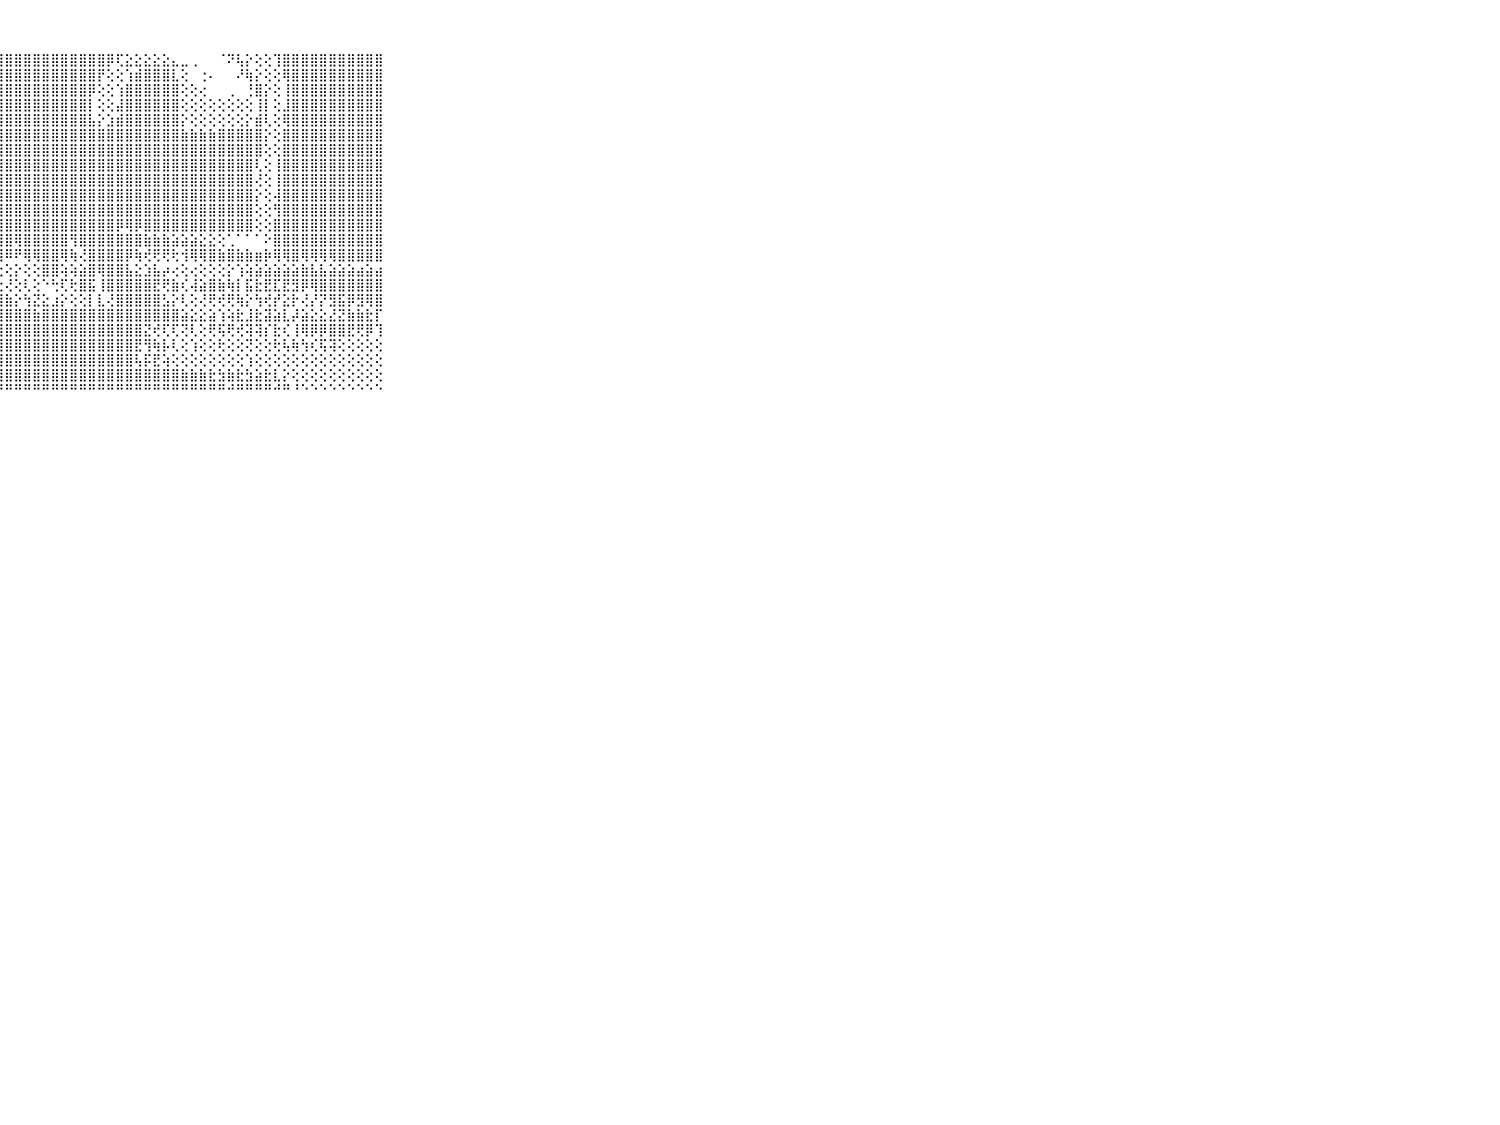

⠀⠀⠀⠀⠀⠀⠀⠀⠀⠀⠀⠀⢕⢕⢅⢜⢻⣿⣿⣿⣿⣿⣿⣿⣿⣿⣿⣿⣿⣿⣿⣿⣿⣿⣿⣿⣿⣿⣿⡿⢏⣕⣕⣕⣕⣕⣄⣀⢀⠀⠀⠈⠝⢧⡕⢕⢕⢹⣿⣿⣿⣿⣿⣿⣿⣿⣿⣿⣿⠀⠀⠀⠀⠀⠀⠀⠀⠀⠀⠀⠀
⠀⠀⠀⠀⠀⠀⠀⠀⠀⠀⠀⢄⢕⣵⣵⡇⢜⣿⣿⣿⣿⣿⣿⣿⣿⣿⣿⣿⣿⣿⣿⣿⣿⣿⣿⣿⣿⣿⡟⢕⢕⢱⣾⣿⣿⣿⣇⢕⠀⢐⠄⠀⠀⠜⢷⡕⢕⢕⢿⣿⣿⣿⣿⣿⣿⣿⣿⣿⣿⠀⠀⠀⠀⠀⠀⠀⠀⠀⠀⠀⠀
⠀⠀⠀⠀⠀⠀⠀⠀⠀⠀⠀⢱⣾⣿⣿⣿⣕⣸⣿⣿⣿⣿⣿⣿⣿⣿⣿⣿⣿⣿⣿⣿⣿⣿⣿⣿⣿⡿⢕⢕⢱⣿⣿⣿⣿⣿⣿⢕⢕⢔⠀⠀⢀⠀⢘⣿⡕⢕⢸⣿⣿⣿⣿⣿⣿⣿⣿⣿⣿⠀⠀⠀⠀⠀⠀⠀⠀⠀⠀⠀⠀
⠀⠀⠀⠀⠀⠀⠀⠀⠀⠀⠀⢸⣿⣿⣿⣿⣿⣿⣿⣿⣿⣿⣿⣿⣿⣿⣿⣿⣿⣿⣿⣿⣿⣿⣿⣿⣿⡇⢕⢕⣼⣿⣿⣿⣿⣿⣿⢕⢕⢕⢕⢕⢕⢕⢕⢸⡇⢕⣸⣿⣿⣿⣿⣿⣿⣿⣿⣿⣿⠀⠀⠀⠀⠀⠀⠀⠀⠀⠀⠀⠀
⠀⠀⠀⠀⠀⠀⠀⠀⠀⠀⠀⣼⣿⣿⣿⣿⣿⣿⣿⣿⣿⣿⣿⣿⣿⣿⣿⣿⣿⣿⣿⣿⣿⣿⣿⣿⣿⣧⡕⣱⣾⣿⣿⣿⣿⣿⣿⡕⢕⢕⢕⢕⢕⢕⡕⣾⢇⢕⢿⣿⣿⣿⣿⣿⣿⣿⣿⣿⣿⠀⠀⠀⠀⠀⠀⠀⠀⠀⠀⠀⠀
⠀⠀⠀⠀⠀⠀⠀⠀⠀⠀⠀⢻⣿⣿⣿⣿⣿⣿⣿⣿⣿⣿⣿⣿⣿⣿⣿⣿⣿⣿⣿⣿⣿⣿⣿⣿⣿⣿⣿⣿⣿⣿⣿⣿⣿⣿⣿⣷⣷⣷⣷⣿⣿⣿⣿⣿⡕⢕⣿⣿⣿⣿⣿⣿⣿⣿⣿⣿⣿⠀⠀⠀⠀⠀⠀⠀⠀⠀⠀⠀⠀
⠀⠀⠀⠀⠀⠀⠀⠀⠀⠀⠀⣹⣿⣿⣿⣿⣿⣿⣿⣿⣿⣿⣿⣿⣿⣿⣿⣿⣿⣿⣿⣿⣿⣿⣿⣿⣿⣿⣿⣿⣿⣿⣿⣿⣿⣿⣿⣿⣿⣿⣿⣿⣿⣿⣿⣿⢕⢕⣿⣿⣿⣿⣿⣿⣿⣿⣿⣿⣿⠀⠀⠀⠀⠀⠀⠀⠀⠀⠀⠀⠀
⠀⠀⠀⠀⠀⠀⠀⠀⠀⠀⠀⢸⣿⣿⣿⣿⣿⣿⣿⣿⣿⣿⣿⣿⣿⣿⣿⣿⣿⣿⣿⣿⣿⣿⣿⣿⣿⣿⣿⣿⣿⣿⣿⣿⣿⣿⣿⣿⣿⣿⣿⣿⣿⣿⣿⢇⢕⢸⣿⣿⣿⣿⣿⣿⣿⣿⣿⣿⣿⠀⠀⠀⠀⠀⠀⠀⠀⠀⠀⠀⠀
⠀⠀⠀⠀⠀⠀⠀⠀⠀⠀⠀⢸⣿⣿⣿⣿⣿⣿⣿⣿⣿⣿⣿⣿⣿⣿⣿⣿⣿⣿⣿⣿⣿⣿⣿⣿⣿⣿⣿⣿⣿⣿⣿⣿⣿⣿⣿⣿⣿⣿⣿⣿⣿⣿⣿⢜⢕⢸⣿⣿⣿⣿⣿⣿⣿⣿⣿⣿⣿⠀⠀⠀⠀⠀⠀⠀⠀⠀⠀⠀⠀
⠀⠀⠀⠀⠀⠀⠀⠀⠀⠀⠀⢸⣿⣿⣿⣿⣿⣿⣿⣿⣿⣿⣿⣿⣿⣿⣿⣿⣿⣿⣿⣿⣿⣿⣿⣿⣿⣿⣿⣿⣿⣿⣿⣿⣿⣿⣿⣿⣿⣿⣿⣿⣿⣿⣿⡕⢕⢼⣿⣿⣿⣿⣿⣿⣿⣿⣿⣿⣿⠀⠀⠀⠀⠀⠀⠀⠀⠀⠀⠀⠀
⠀⠀⠀⠀⠀⠀⠀⠀⠀⠀⠀⢸⣿⣿⣿⣿⣿⣿⣿⣿⣿⣿⣿⣿⣿⣿⣿⣿⣿⣿⣿⣿⣿⣿⣿⣿⣿⣿⣿⣿⣿⣿⣿⣿⣿⣿⣿⣿⣿⣿⣿⣿⣿⣿⣿⢕⢕⢻⣿⣿⣿⣿⣿⣿⣿⣿⣿⣿⣿⠀⠀⠀⠀⠀⠀⠀⠀⠀⠀⠀⠀
⠀⠀⠀⠀⠀⠀⠀⠀⠀⠀⠀⠸⢿⢿⢿⣿⣿⣿⣿⣿⣿⣿⣿⣿⣿⣿⣿⣿⣿⣿⣿⣿⣿⣿⣿⣿⣿⣿⣿⣿⡿⢿⡿⣿⣿⣿⣿⣿⣿⣿⣿⣿⣿⣿⣿⢕⢕⣿⣿⣿⣿⣿⣿⣿⣿⣿⣿⣿⣿⠀⠀⠀⠀⠀⠀⠀⠀⠀⠀⠀⠀
⠀⠀⠀⠀⠀⠀⠀⠀⠀⠀⠀⠔⢧⢕⢕⡕⢕⠕⢻⣿⣿⣿⣿⣿⣿⣿⣿⣿⣿⢿⣿⣿⣿⣿⣿⢻⣿⣿⣿⣿⣿⣿⣿⣷⣷⣷⣵⣵⣵⣕⣕⢕⢁⠁⠁⠁⠕⣿⣿⣿⣿⣿⣿⣿⣿⣿⣿⣿⣿⠀⠀⠀⠀⠀⠀⠀⠀⠀⠀⠀⠀
⠀⠀⠀⠀⠀⠀⠀⠀⠀⠀⠀⠀⠑⠑⠉⠙⠈⠝⠁⠉⠘⠝⠟⠽⠿⠟⢟⢿⠿⠟⢿⢿⣿⣿⢿⢷⢜⣿⣿⣿⣿⡿⢷⢞⢟⢟⢗⢺⢿⢿⣿⣷⣿⣷⣷⣶⡷⢿⢿⣿⢿⢿⢿⢿⣿⣿⣿⣿⣿⠀⠀⠀⠀⠀⠀⠀⠀⠀⠀⠀⠀
⠀⠀⠀⠀⠀⠀⠀⠀⠀⠀⠀⢱⣵⣕⣵⣵⣵⢕⣕⢕⢕⣕⡕⢕⢕⢕⢕⣕⢕⡕⢕⢕⣿⣿⢵⢵⣵⣿⢿⣿⣿⣧⣕⣱⣧⡴⢔⢕⢔⢕⢕⢕⡕⢱⢵⣵⣵⣵⣵⣵⣷⣧⣧⣵⣵⣵⣴⣵⣴⠀⠀⠀⠀⠀⠀⠀⠀⠀⠀⠀⠀
⠀⠀⠀⠀⠀⠀⠀⠀⠀⠀⠀⢸⣿⣿⣿⣿⣿⣷⢷⣿⣷⣷⣧⣽⢕⢽⢕⢕⢜⢕⢇⢕⠑⢓⢏⢗⣿⣯⢸⣿⣿⣿⣿⣿⣟⢟⣷⢎⢼⣵⣿⣷⢷⡇⣯⣗⣟⣏⣟⣻⡿⢿⣿⣿⣿⣿⣿⣿⣿⠀⠀⠀⠀⠀⠀⠀⠀⠀⠀⠀⠀
⠀⠀⠀⠀⠀⠀⠀⠀⠀⠀⠀⢸⣿⣿⣿⣿⣿⣿⣿⣿⣿⣿⣿⣾⣷⣿⣿⣾⣷⡕⢳⣝⣕⣰⡕⢕⢕⡇⣇⢜⣿⣿⣿⣿⣿⣣⡕⢇⢕⢜⢟⢞⢟⢷⡕⢳⢞⡞⣕⡗⢜⡜⡝⣻⣯⡿⣻⢿⣿⠀⠀⠀⠀⠀⠀⠀⠀⠀⠀⠀⠀
⠀⠀⠀⠀⠀⠀⠀⠀⠀⠀⠀⢸⣿⣿⣿⣿⣿⣿⣿⣿⣿⣿⣿⣿⣿⣿⣿⣿⣿⣿⣿⣷⣿⣿⣿⣿⣿⣿⣿⣿⣿⣿⣿⣿⣿⣿⣿⣵⣕⣕⣵⢱⢵⣗⣸⣗⣽⣵⣇⡼⣵⣕⣕⣜⣝⣷⣷⣗⡏⠀⠀⠀⠀⠀⠀⠀⠀⠀⠀⠀⠀
⠀⠀⠀⠀⠀⠀⠀⠀⠀⠀⠀⢸⣿⣿⣿⣿⣿⣿⣿⣿⣿⣿⣿⣿⣿⣿⣿⣿⣿⣿⣿⣿⣿⣿⣿⣿⣿⣿⣿⣿⣿⣿⣿⣝⢞⢏⢏⢝⢇⢕⢟⢯⢟⢞⢽⢽⡎⣗⢎⢸⢿⡿⡿⣿⣿⣟⢟⡿⢹⠀⠀⠀⠀⠀⠀⠀⠀⠀⠀⠀⠀
⠀⠀⠀⠀⠀⠀⠀⠀⠀⠀⠀⢸⣿⣿⣿⣿⣿⣿⣿⣿⣿⣿⣿⣿⣿⣿⣿⣿⣿⣿⣿⣿⣿⣿⣿⣿⣿⣿⣿⣿⣿⣿⣟⢻⢷⡧⢇⢕⢱⢕⢕⢗⢕⢕⢝⢕⢕⢗⢧⢷⢳⢎⢯⢽⢕⢕⢕⢕⢕⠀⠀⠀⠀⠀⠀⠀⠀⠀⠀⠀⠀
⠀⠀⠀⠀⠀⠀⠀⠀⠀⠀⠀⢑⣻⣿⣿⣿⣿⣿⣿⣿⡿⢿⢿⢟⣽⡿⣿⣿⣿⣿⣿⣿⣿⣿⣿⣿⣿⣿⣿⣿⣿⣿⢧⡯⣟⢵⢕⢕⢕⢕⢕⢕⢕⢕⢱⢕⢕⢕⢕⢕⢕⢕⢕⢕⢕⢕⢕⢕⢕⠀⠀⠀⠀⠀⠀⠀⠀⠀⠀⠀⠀
⠀⠀⠀⠀⠀⠀⠀⠀⠀⠀⠀⠜⢻⣿⣿⣿⣿⣿⣿⣿⣿⣿⣷⣿⣿⣿⣿⣿⣿⣿⣿⣿⣿⣿⣿⣿⣿⣿⣿⣿⣿⣿⣿⣿⣿⣿⣿⣷⣷⣷⣗⣳⣷⣗⣳⣵⣗⣇⡕⢕⢕⢕⢕⢕⢕⢕⢕⢕⢕⠀⠀⠀⠀⠀⠀⠀⠀⠀⠀⠀⠀
⠀⠀⠀⠀⠀⠀⠀⠀⠀⠀⠀⠁⠑⠘⠛⠛⠛⠛⠛⠛⠛⠛⠛⠛⠛⠛⠛⠛⠛⠛⠛⠛⠛⠛⠛⠛⠛⠛⠛⠛⠛⠛⠛⠛⠛⠛⠛⠛⠛⠛⠛⠛⠚⠛⠛⠛⠛⠚⠛⠘⠑⠑⠑⠑⠑⠑⠑⠑⠑⠀⠀⠀⠀⠀⠀⠀⠀⠀⠀⠀⠀